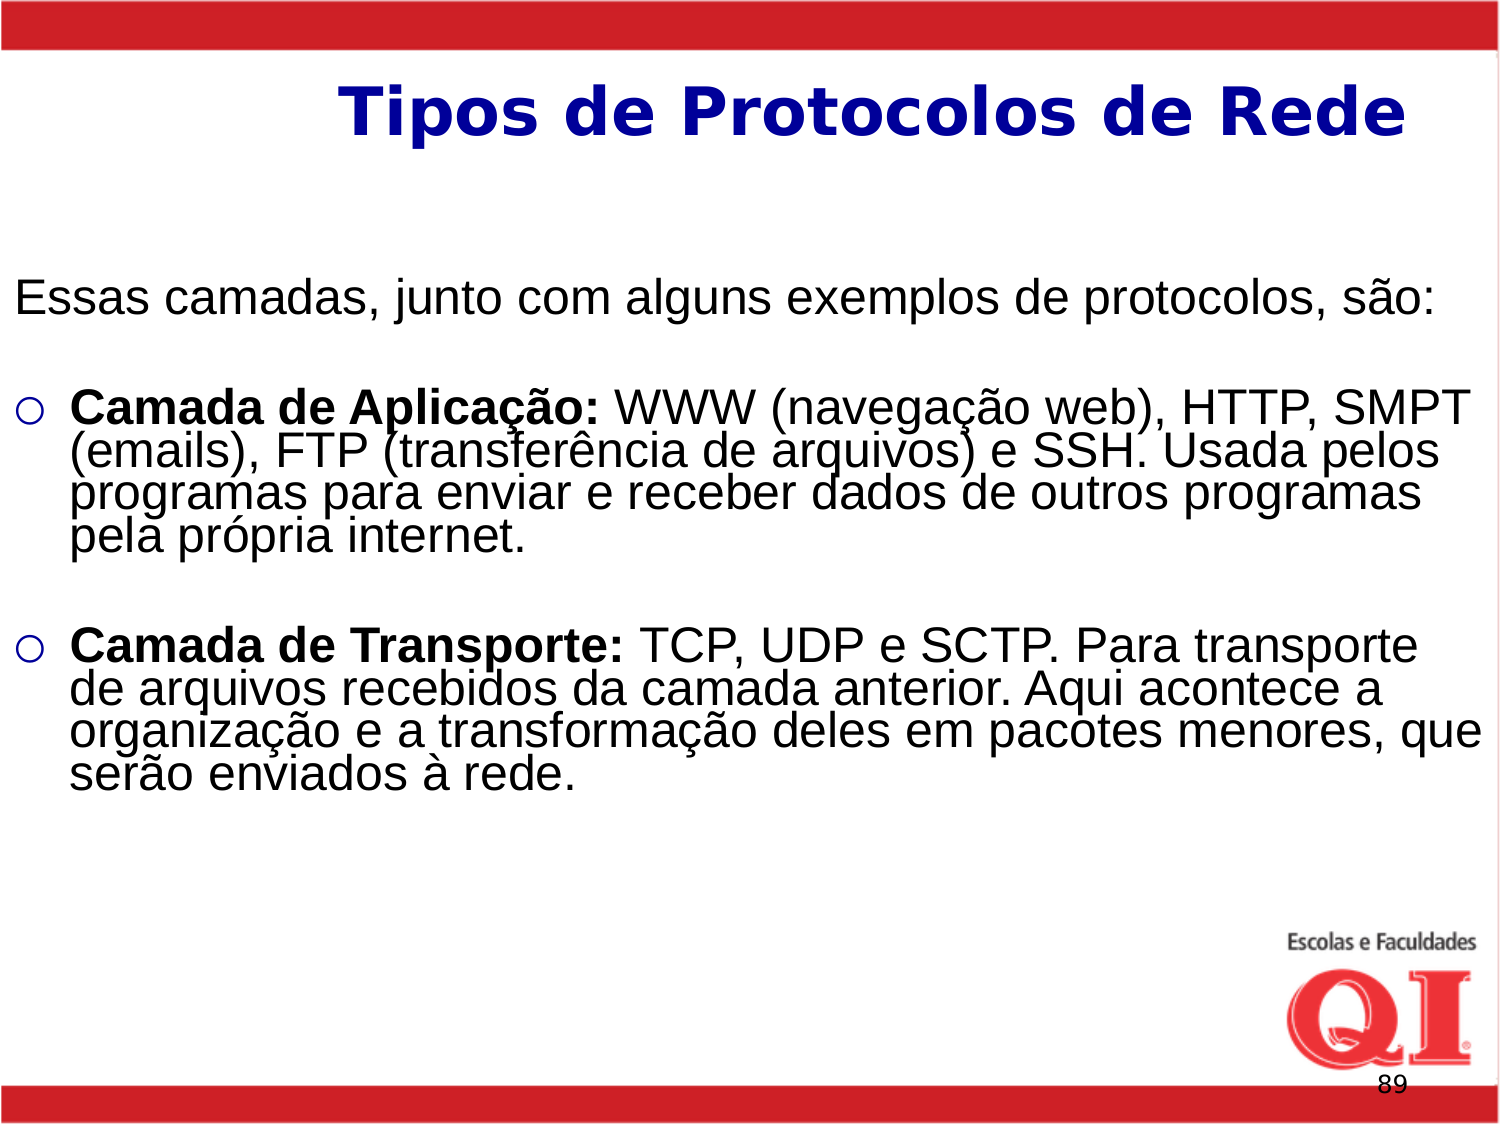

# Tipos de Protocolos de Rede
Essas camadas, junto com alguns exemplos de protocolos, são:

Camada de Aplicação: WWW (navegação web), HTTP, SMPT (emails), FTP (transferência de arquivos) e SSH. Usada pelos programas para enviar e receber dados de outros programas pela própria internet.

Camada de Transporte: TCP, UDP e SCTP. Para transporte de arquivos recebidos da camada anterior. Aqui acontece a organização e a transformação deles em pacotes menores, que serão enviados à rede.

89